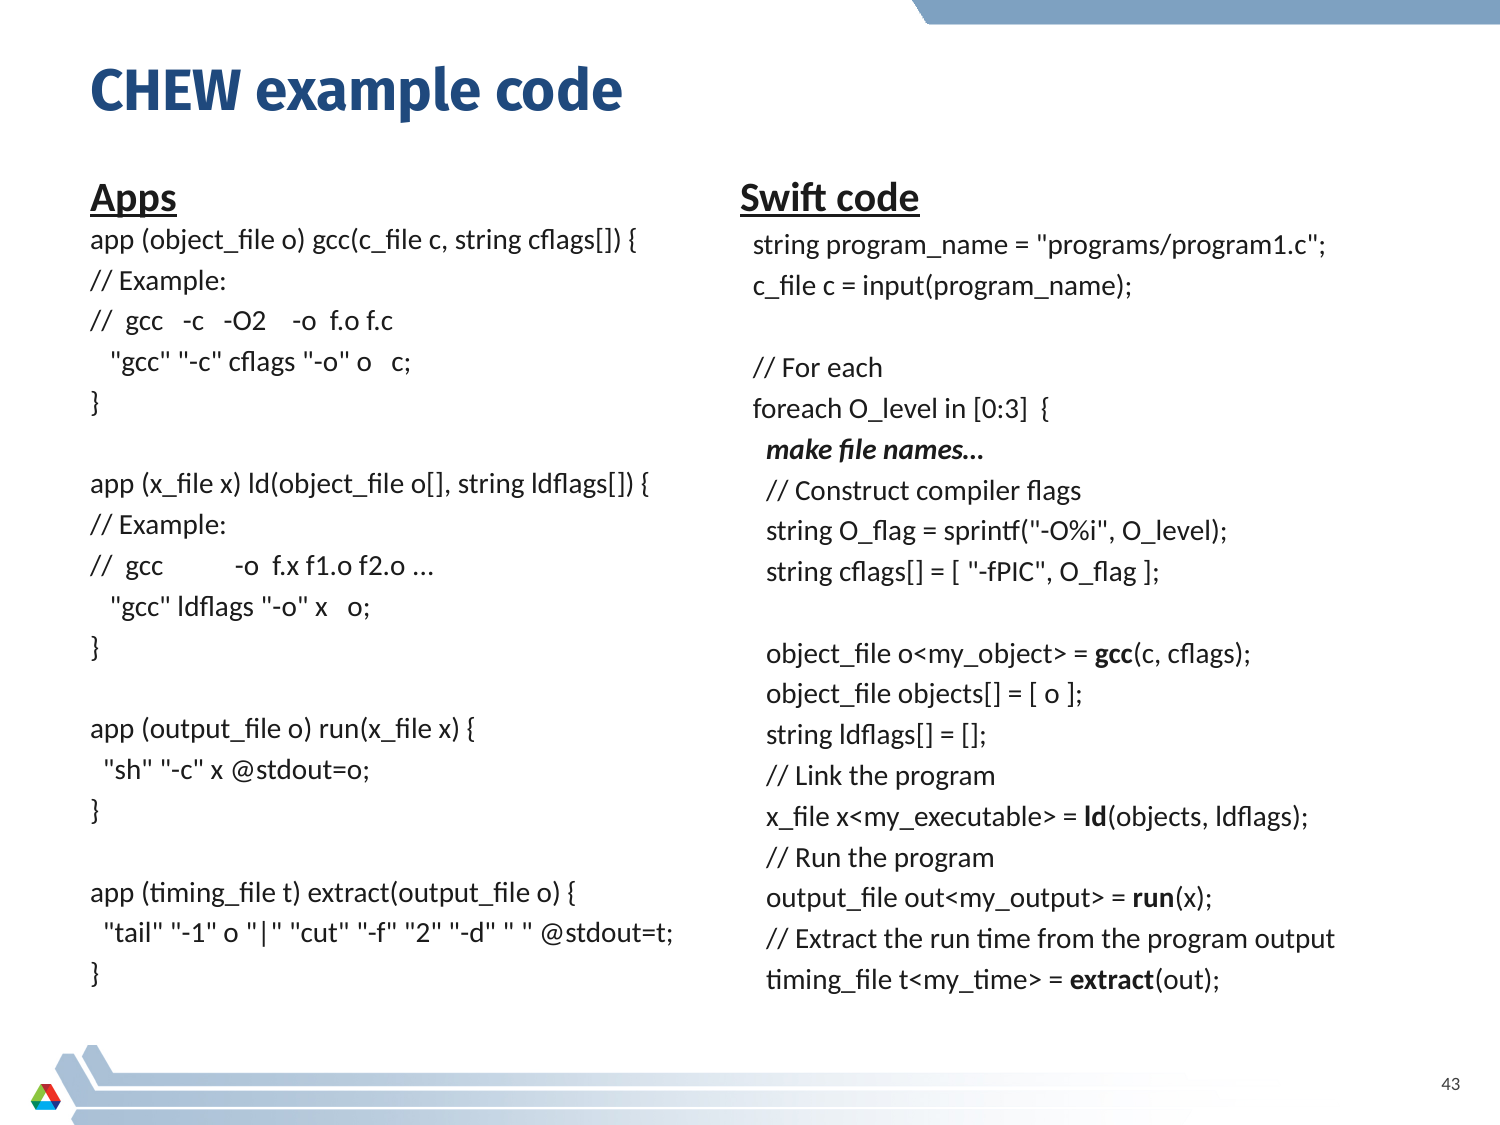

# CHEW example code
Apps
app (object_file o) gcc(c_file c, string cflags[]) {
// Example:
//  gcc   -c   -O2    -o  f.o f.c
   "gcc" "-c" cflags "-o" o   c;
}

app (x_file x) ld(object_file o[], string ldflags[]) {
// Example:
//  gcc           -o  f.x f1.o f2.o ...
   "gcc" ldflags "-o" x   o;
}

app (output_file o) run(x_file x) {
  "sh" "-c" x @stdout=o;
}

app (timing_file t) extract(output_file o) {
  "tail" "-1" o "|" "cut" "-f" "2" "-d" " " @stdout=t;
}

Swift code
  string program_name = "programs/program1.c";
  c_file c = input(program_name);

  // For each
  foreach O_level in [0:3]  {
    make file names…
    // Construct compiler flags
    string O_flag = sprintf("-O%i", O_level);
    string cflags[] = [ "-fPIC", O_flag ];

    object_file o<my_object> = gcc(c, cflags);
    object_file objects[] = [ o ];
    string ldflags[] = [];
    // Link the program
    x_file x<my_executable> = ld(objects, ldflags);
    // Run the program
    output_file out<my_output> = run(x);
    // Extract the run time from the program output
    timing_file t<my_time> = extract(out);
43